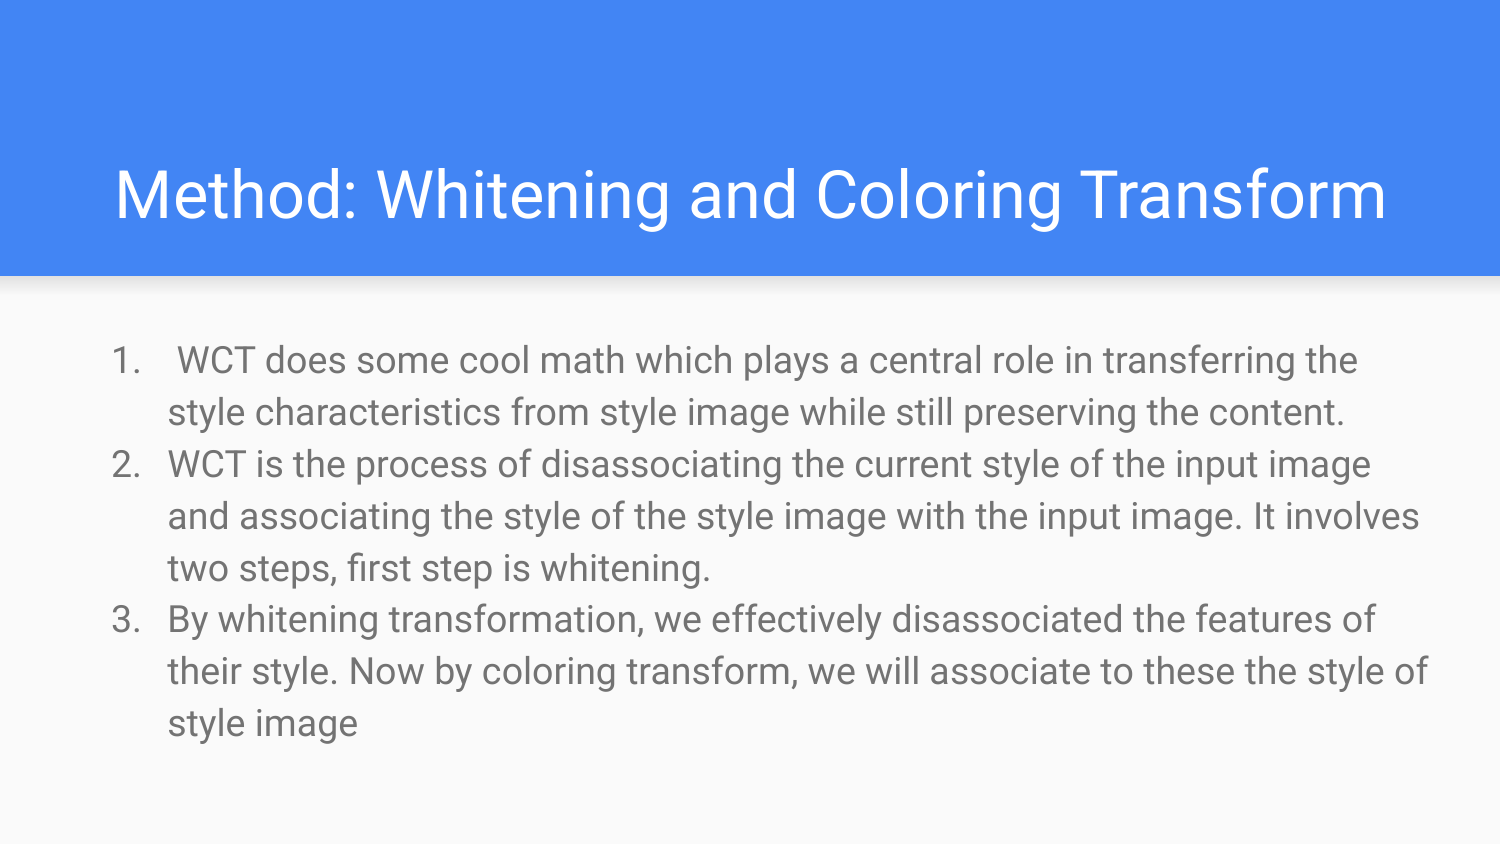

# Method: Whitening and Coloring Transform
 WCT does some cool math which plays a central role in transferring the style characteristics from style image while still preserving the content.
WCT is the process of disassociating the current style of the input image and associating the style of the style image with the input image. It involves two steps, first step is whitening.
By whitening transformation, we effectively disassociated the features of their style. Now by coloring transform, we will associate to these the style of style image